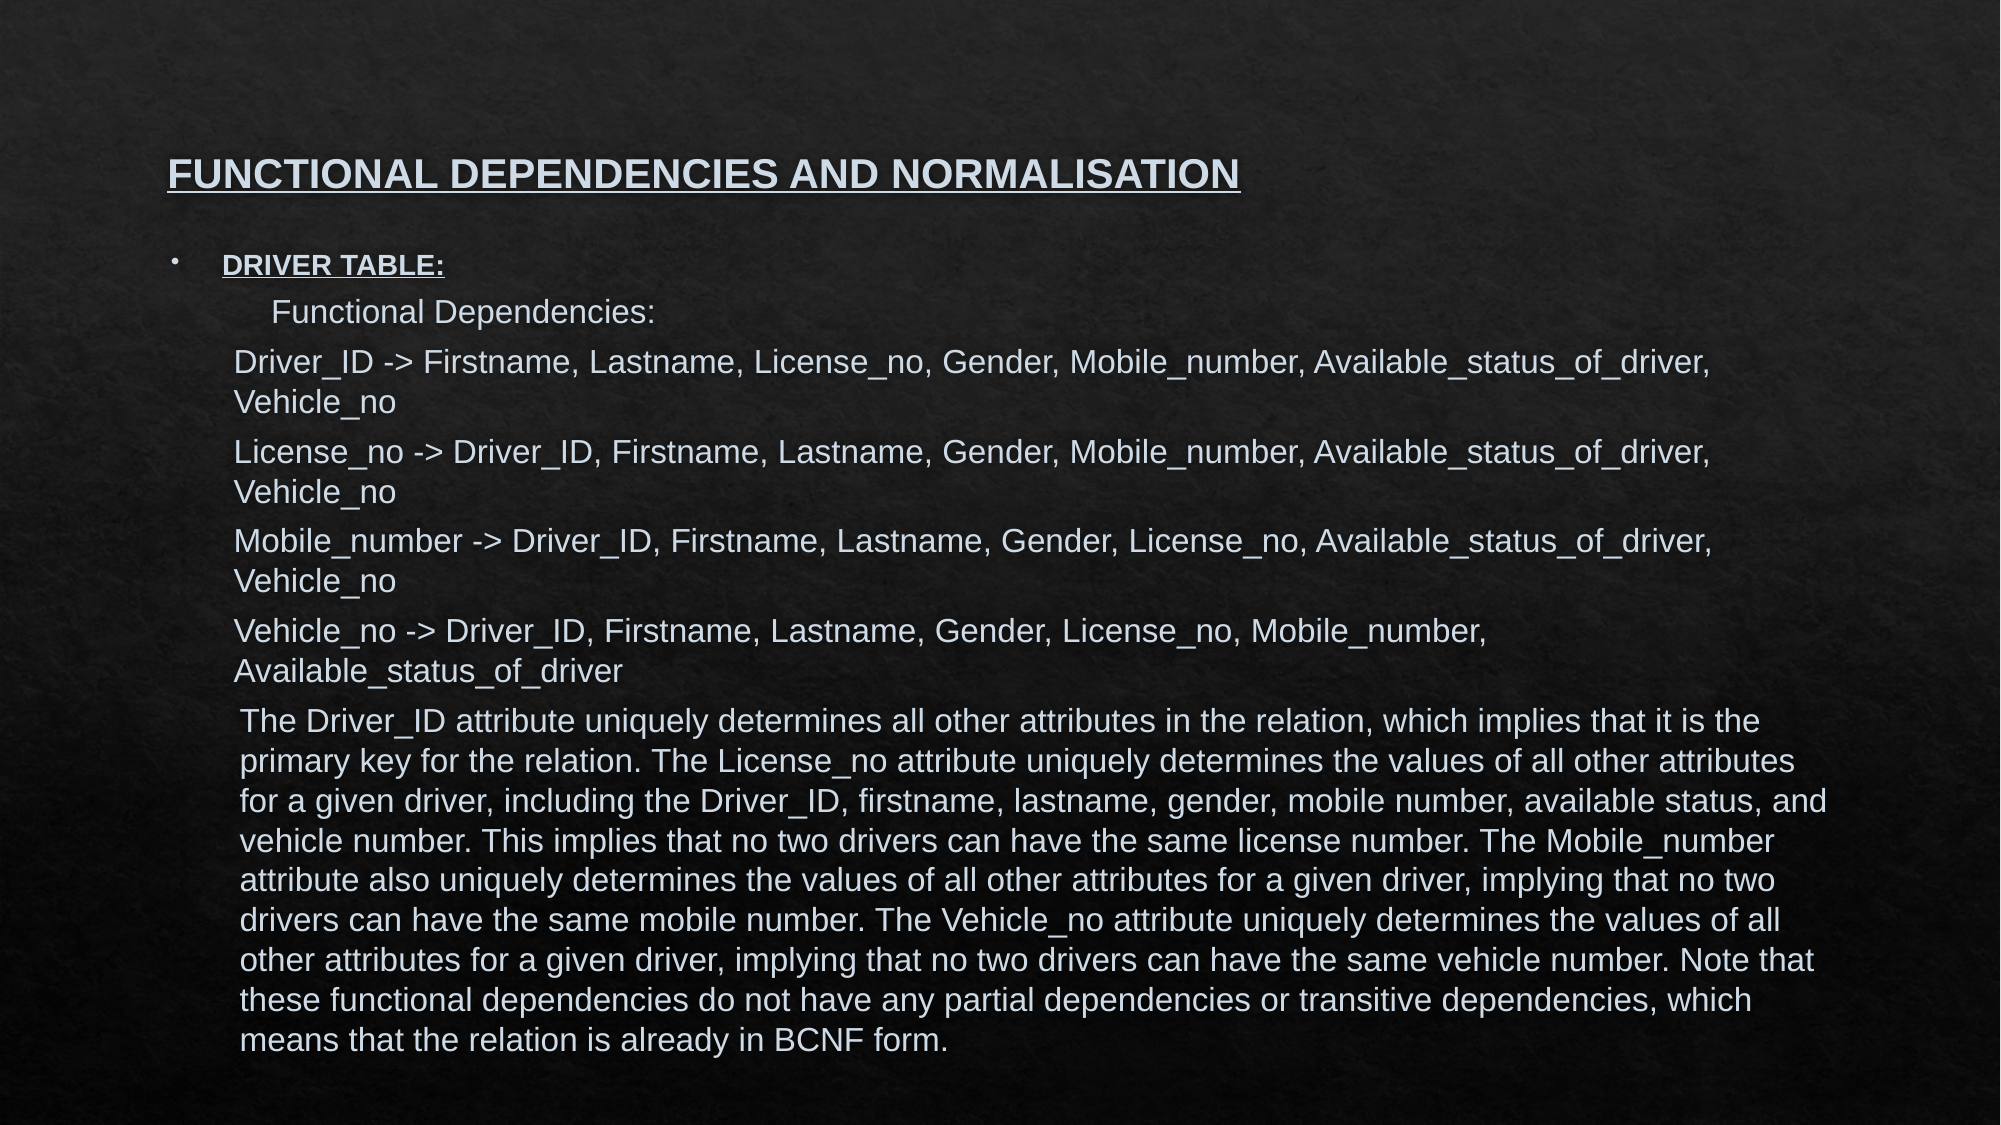

# FUNCTIONAL DEPENDENCIES AND NORMALISATION
DRIVER TABLE:
	Functional Dependencies:
Driver_ID -> Firstname, Lastname, License_no, Gender, Mobile_number, Available_status_of_driver, Vehicle_no
License_no -> Driver_ID, Firstname, Lastname, Gender, Mobile_number, Available_status_of_driver, Vehicle_no
Mobile_number -> Driver_ID, Firstname, Lastname, Gender, License_no, Available_status_of_driver, Vehicle_no
Vehicle_no -> Driver_ID, Firstname, Lastname, Gender, License_no, Mobile_number, Available_status_of_driver
The Driver_ID attribute uniquely determines all other attributes in the relation, which implies that it is the primary key for the relation. The License_no attribute uniquely determines the values of all other attributes for a given driver, including the Driver_ID, firstname, lastname, gender, mobile number, available status, and vehicle number. This implies that no two drivers can have the same license number. The Mobile_number attribute also uniquely determines the values of all other attributes for a given driver, implying that no two drivers can have the same mobile number. The Vehicle_no attribute uniquely determines the values of all other attributes for a given driver, implying that no two drivers can have the same vehicle number. Note that these functional dependencies do not have any partial dependencies or transitive dependencies, which means that the relation is already in BCNF form.